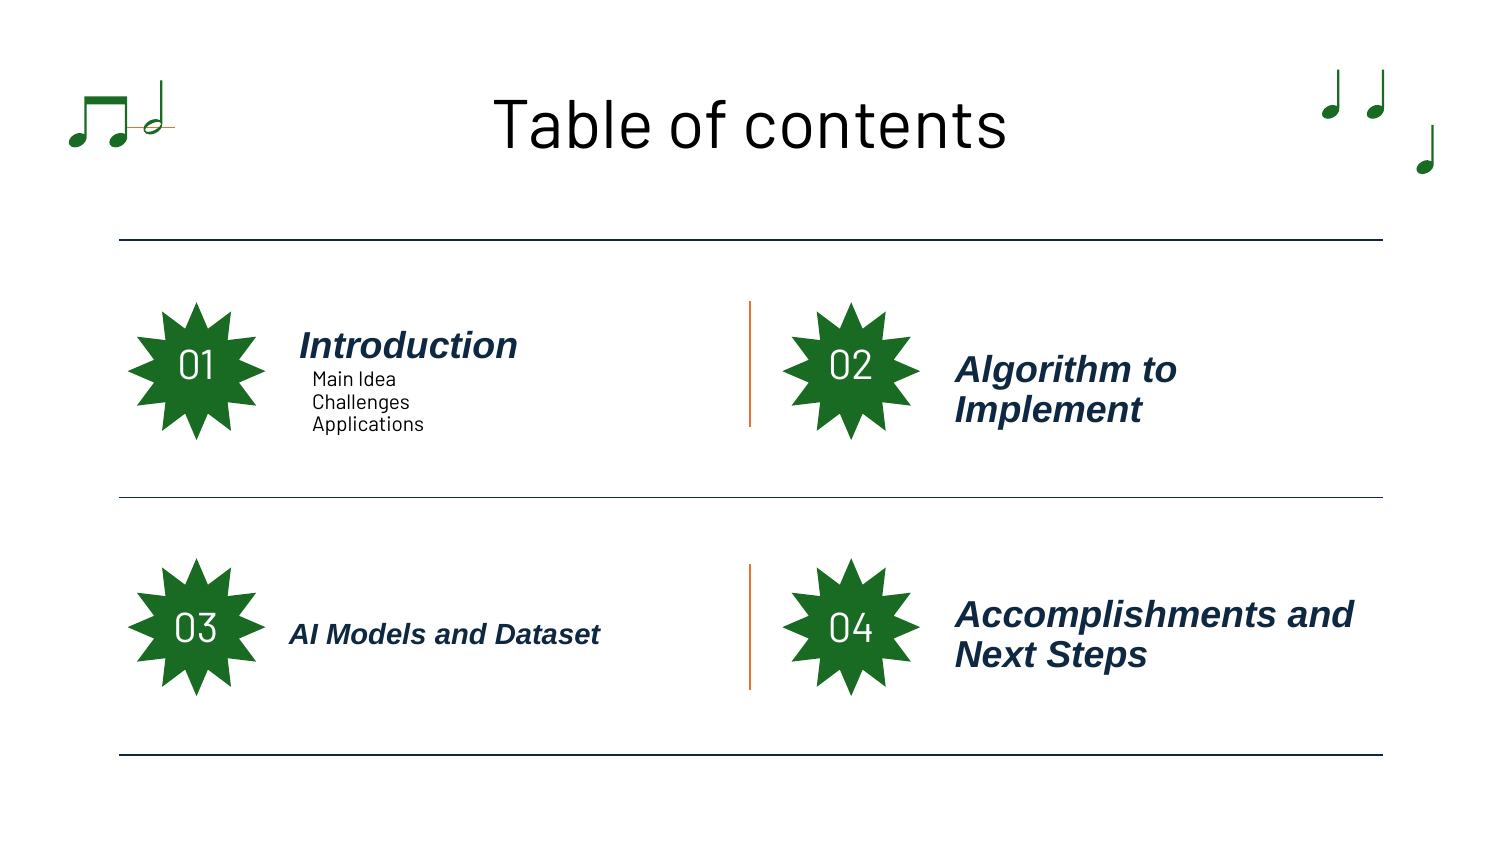

Table of contents

Introduction
# 01
02
Algorithm to Implement
Main Idea
Challenges
Applications

Accomplishments and Next Steps
03
04
AI Models and Dataset